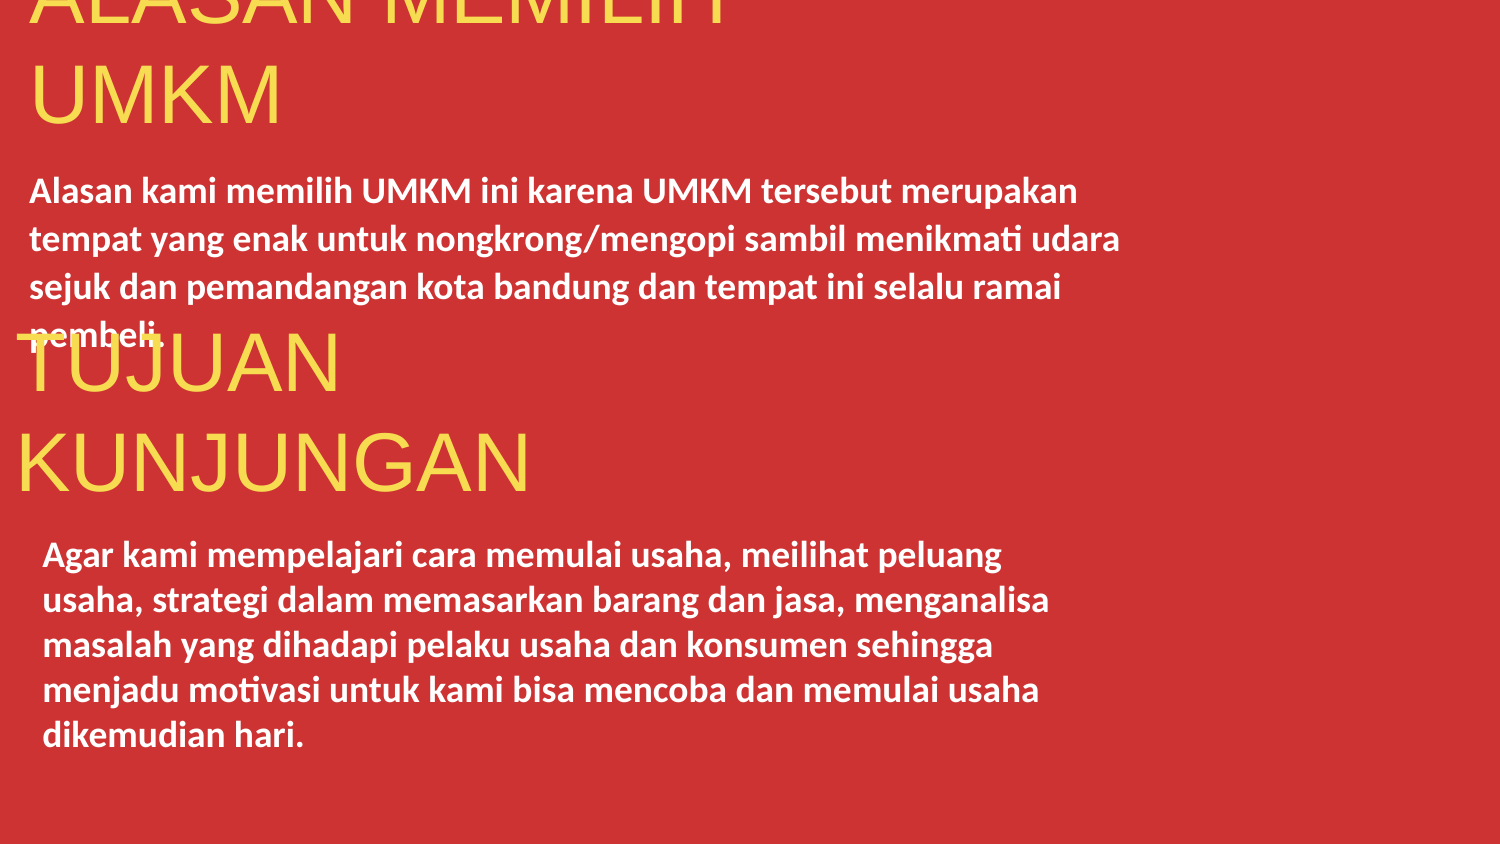

5
# ALASAN MEMILIH UMKM
Alasan kami memilih UMKM ini karena UMKM tersebut merupakan tempat yang enak untuk nongkrong/mengopi sambil menikmati udara sejuk dan pemandangan kota bandung dan tempat ini selalu ramai pembeli.
TUJUAN KUNJUNGAN
Agar kami mempelajari cara memulai usaha, meilihat peluang usaha, strategi dalam memasarkan barang dan jasa, menganalisa masalah yang dihadapi pelaku usaha dan konsumen sehingga menjadu motivasi untuk kami bisa mencoba dan memulai usaha dikemudian hari.